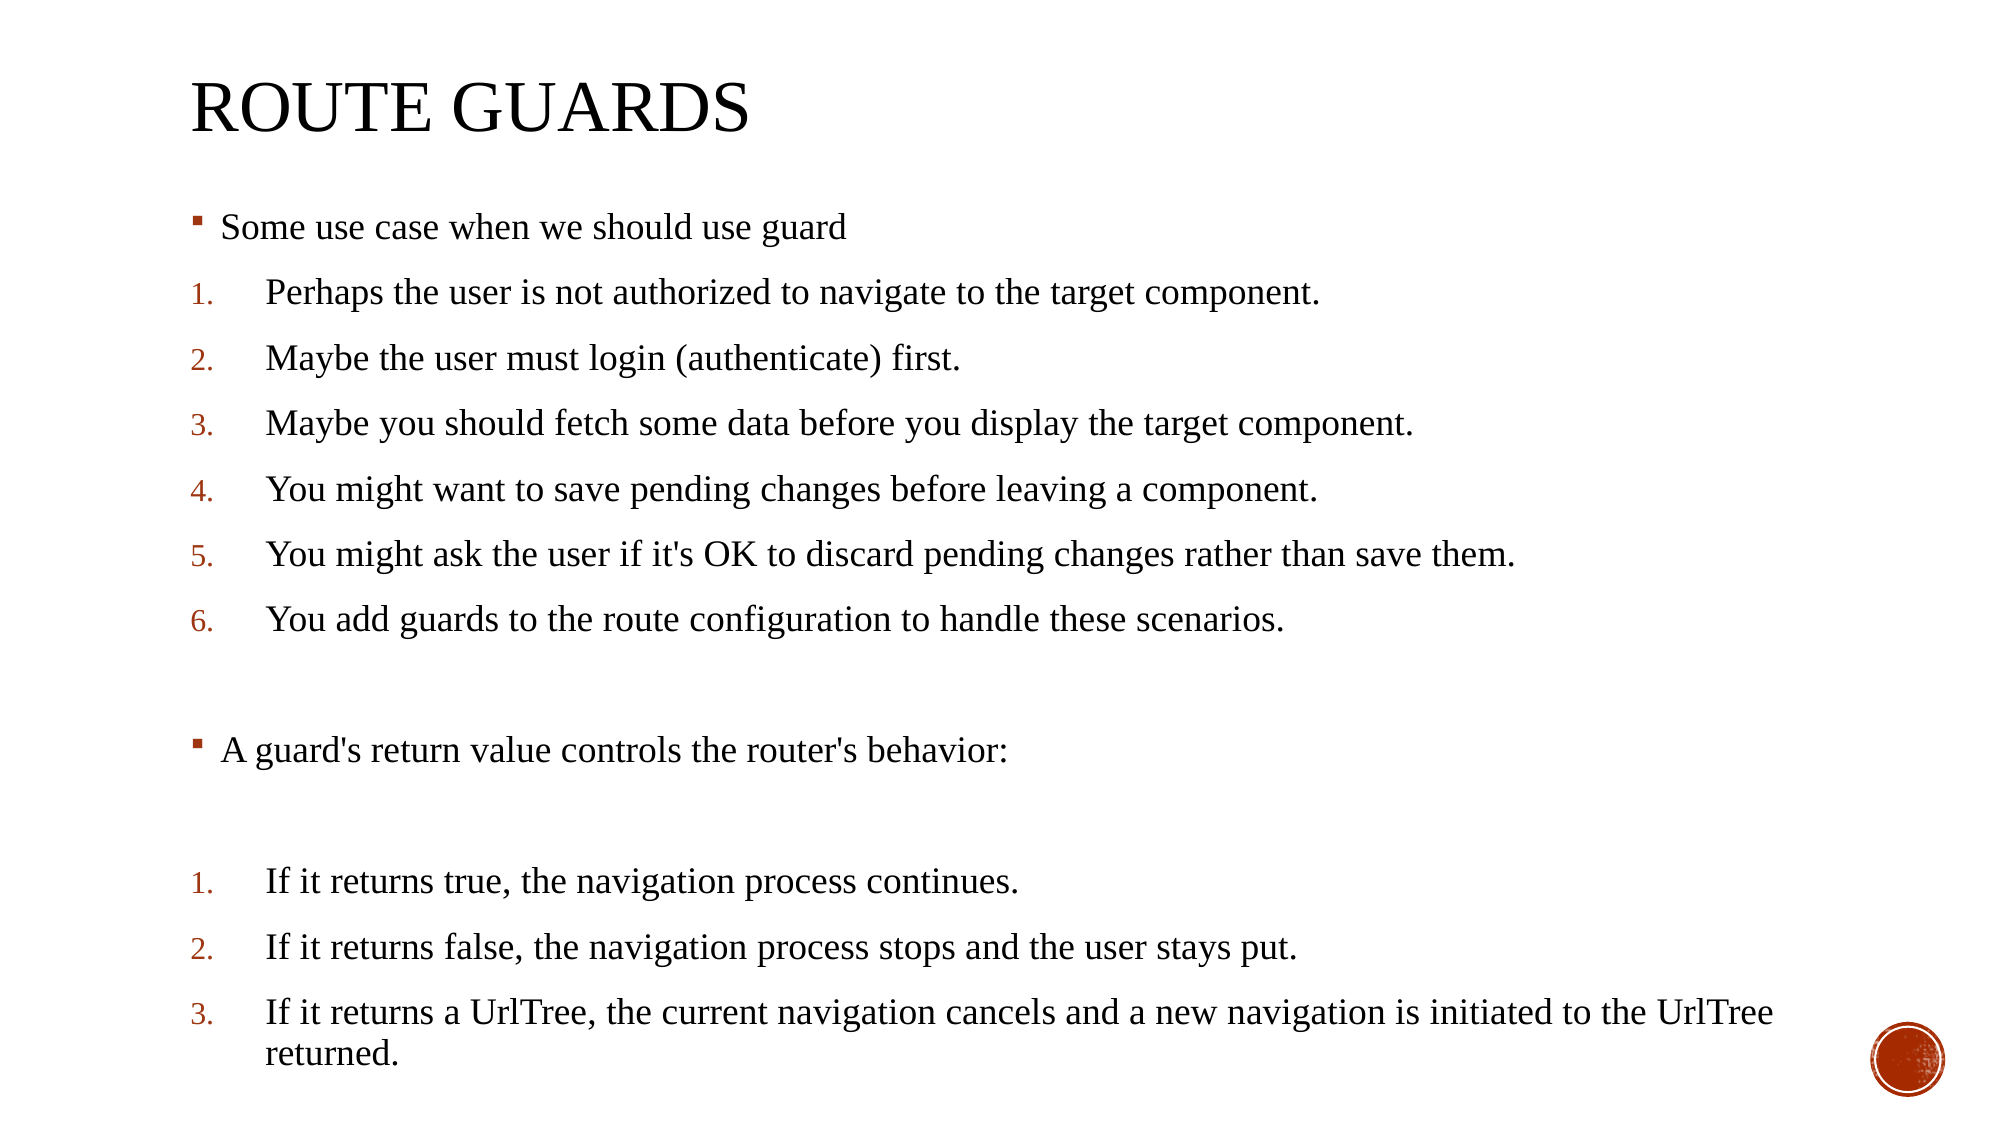

# Route Guards
Some use case when we should use guard
Perhaps the user is not authorized to navigate to the target component.
Maybe the user must login (authenticate) first.
Maybe you should fetch some data before you display the target component.
You might want to save pending changes before leaving a component.
You might ask the user if it's OK to discard pending changes rather than save them.
You add guards to the route configuration to handle these scenarios.

A guard's return value controls the router's behavior:

If it returns true, the navigation process continues.
If it returns false, the navigation process stops and the user stays put.
If it returns a UrlTree, the current navigation cancels and a new navigation is initiated to the UrlTree returned.